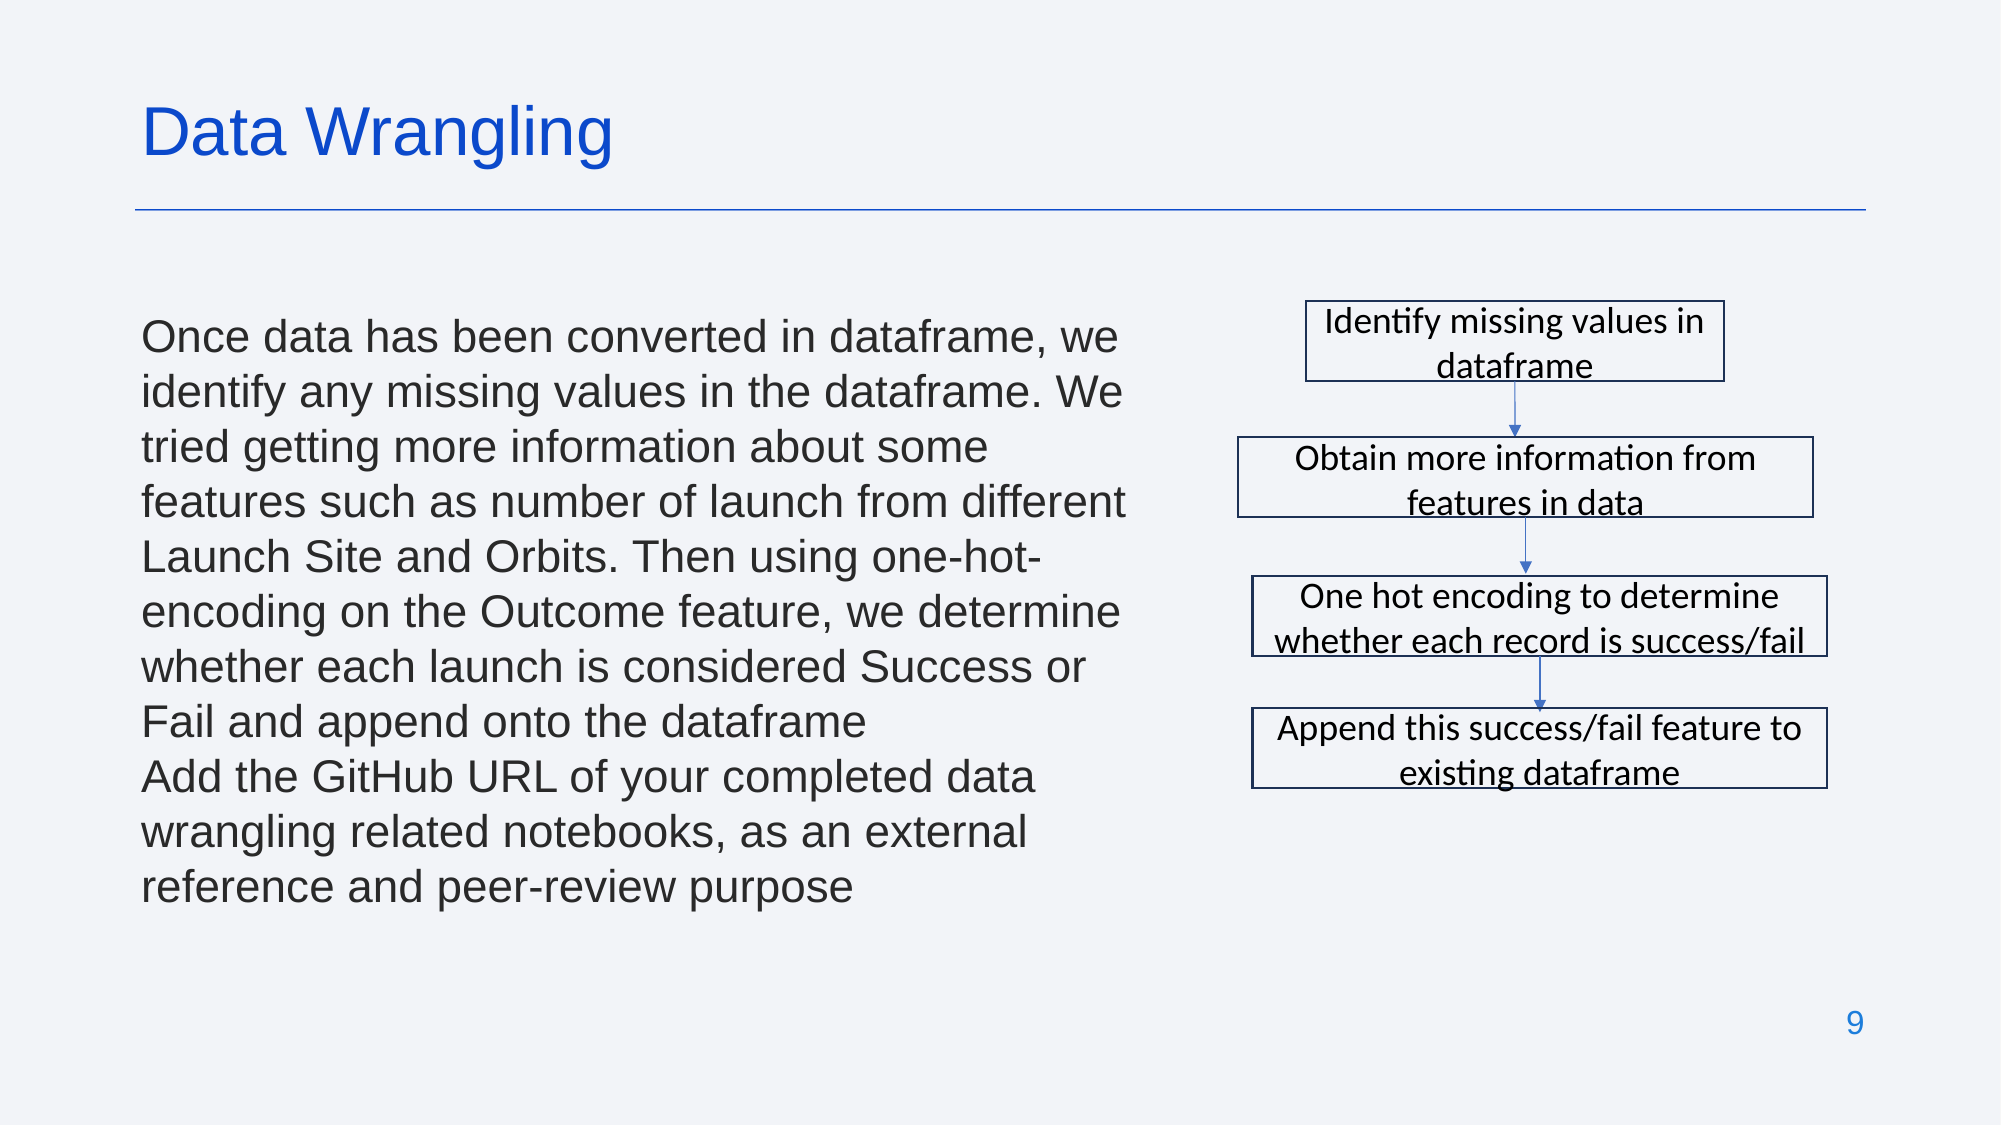

Data Wrangling
Once data has been converted in dataframe, we identify any missing values in the dataframe. We tried getting more information about some features such as number of launch from different Launch Site and Orbits. Then using one-hot-encoding on the Outcome feature, we determine whether each launch is considered Success or Fail and append onto the dataframe
Add the GitHub URL of your completed data wrangling related notebooks, as an external reference and peer-review purpose

Identify missing values in dataframe
Obtain more information from features in data
One hot encoding to determine whether each record is success/fail
Append this success/fail feature to existing dataframe
9